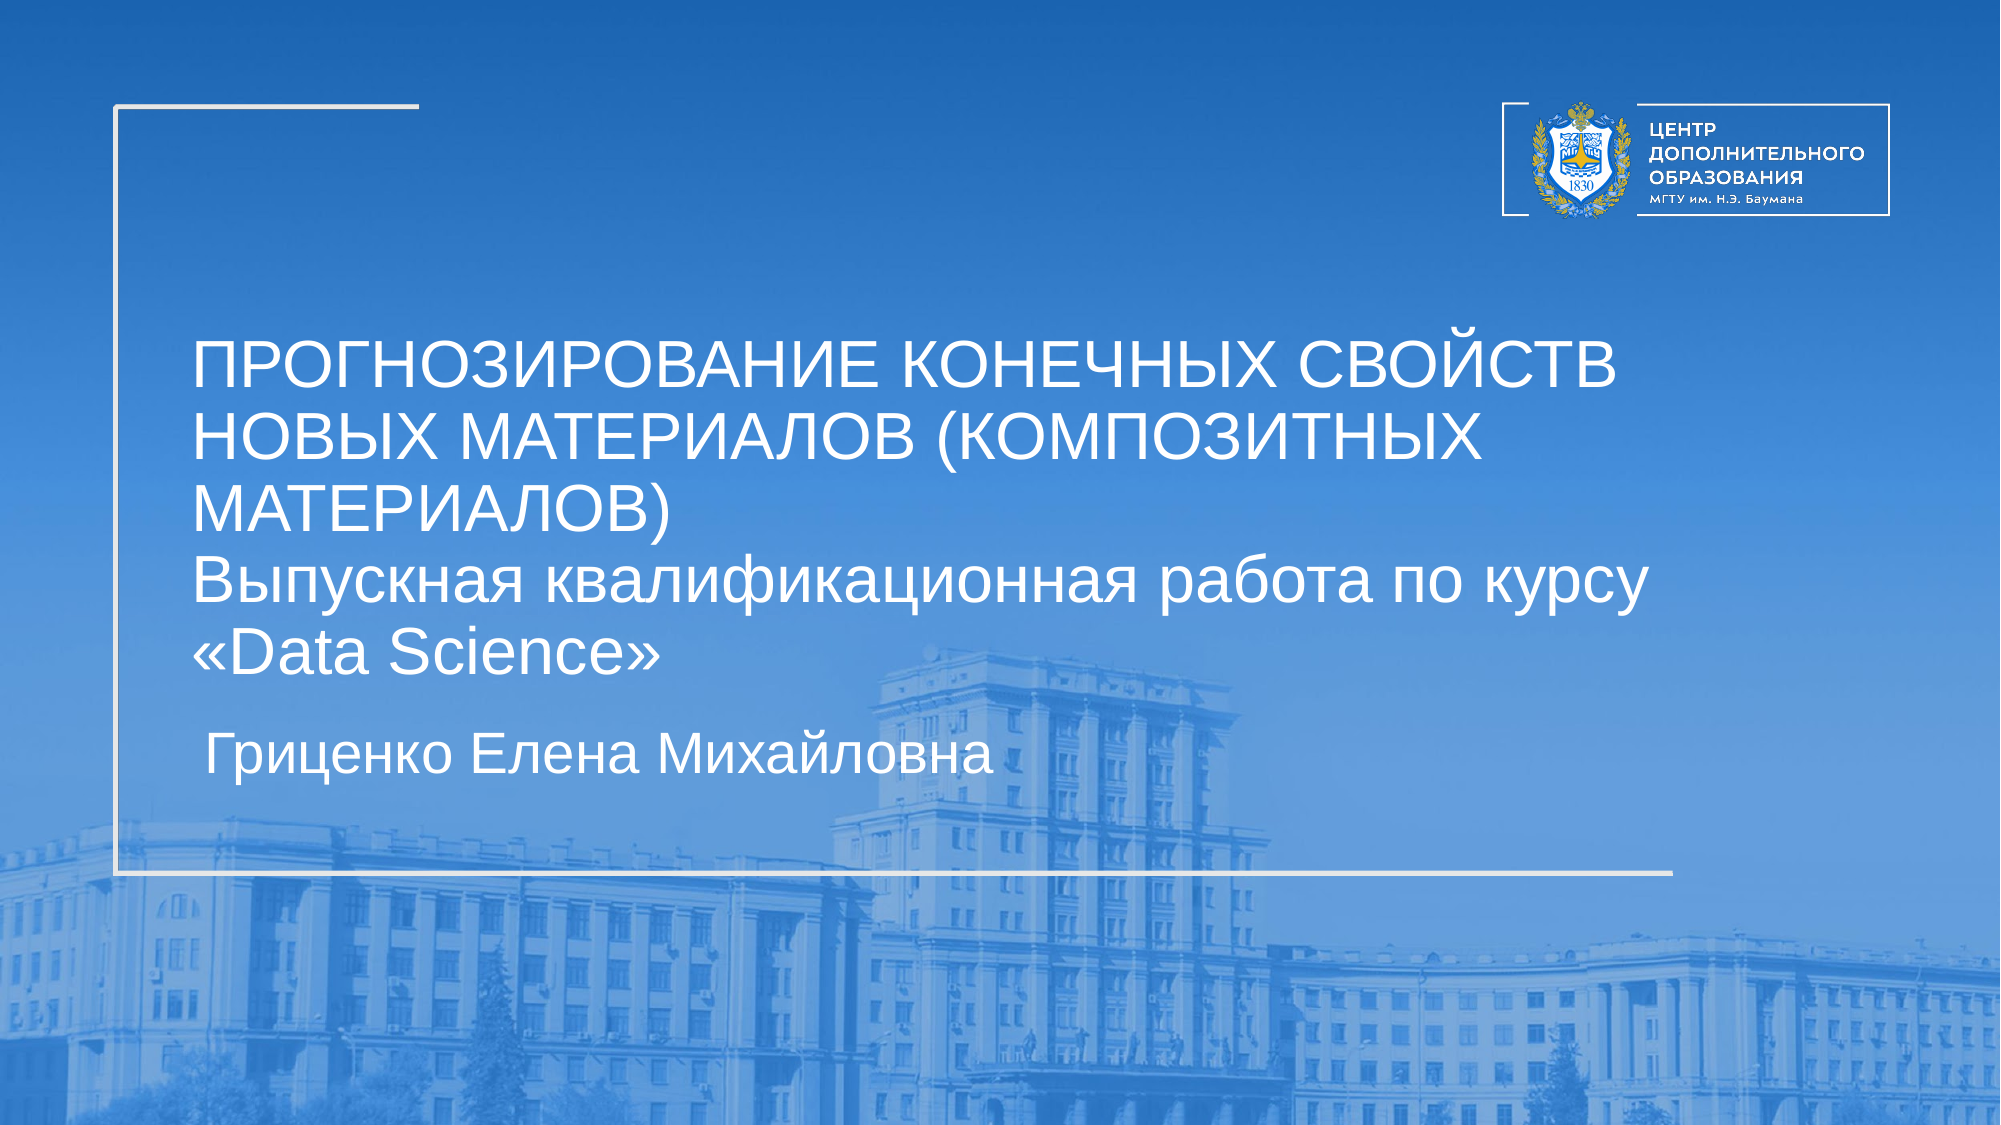

# ПРОГНОЗИРОВАНИЕ КОНЕЧНЫХ СВОЙСТВ НОВЫХ МАТЕРИАЛОВ (КОМПОЗИТНЫХ МАТЕРИАЛОВ) Выпускная квалификационная работа по курсу «Data Science»
Гриценко Елена Михайловна